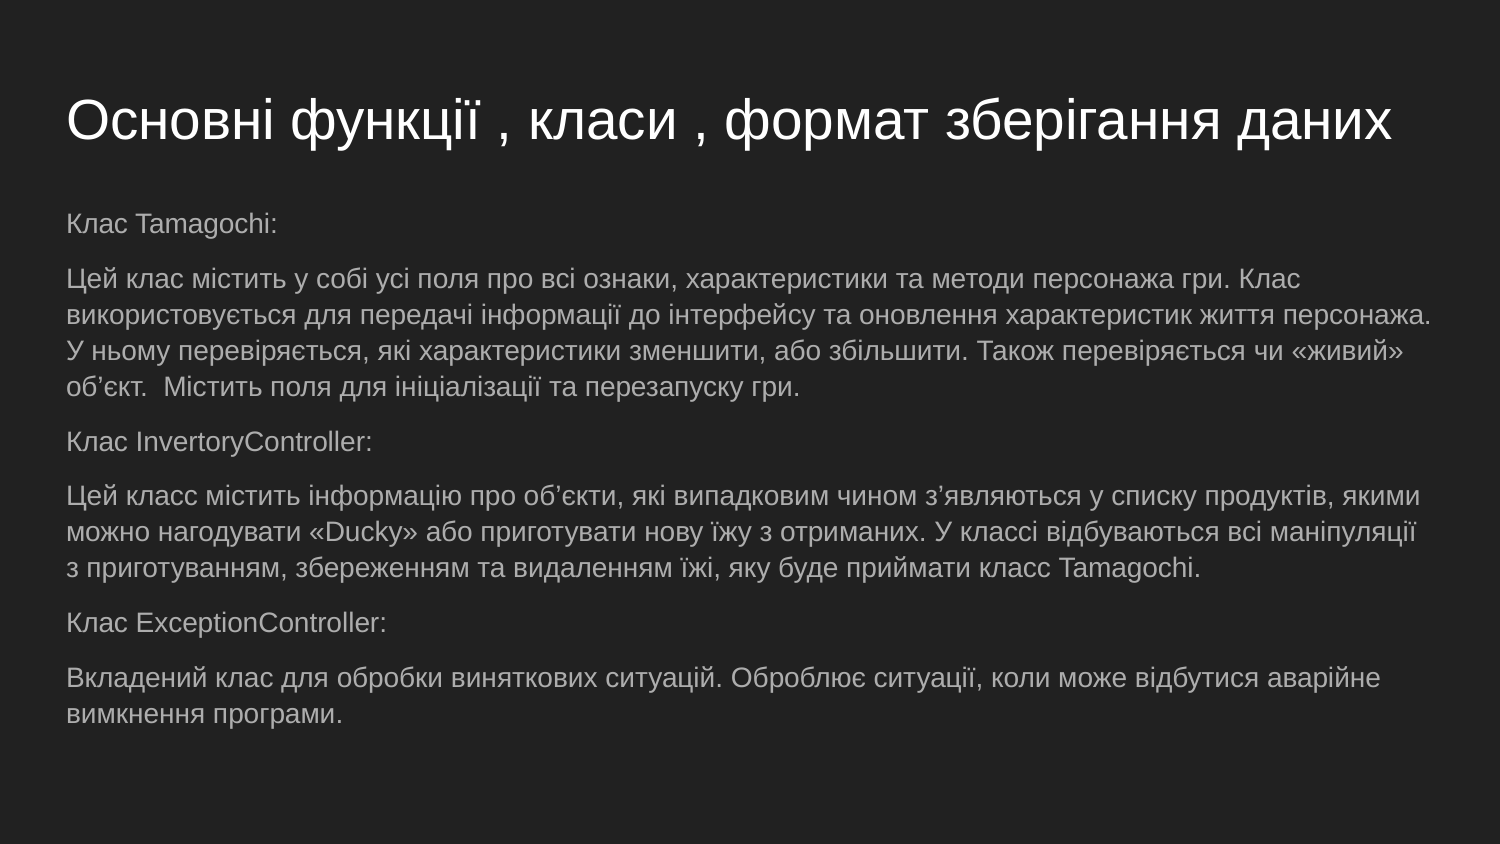

# Основні функції , класи , формат зберігання даних
Клаc Tamagochi:
Цей клас містить у собі усі поля про всі ознаки, характеристики та методи персонажа гри. Клас використовується для передачі інформації до інтерфейсу та оновлення характеристик життя персонажа. У ньому перевіряється, які характеристики зменшити, або збільшити. Також перевіряється чи «живий» об’єкт.  Містить поля для ініціалізації та перезапуску гри.
Клас InvertoryController:
Цей класс містить інформацію про об’єкти, які випадковим чином з’являються у списку продуктів, якими можно нагодувати «Ducky» або приготувати нову їжу з отриманих. У классі відбуваються всі маніпуляції з приготуванням, збереженням та видаленням їжі, яку буде приймати класс Tamagochi.
Клас ExceptionController:
Вкладений клас для обробки виняткових ситуацій. Оброблює ситуації, коли може відбутися аварійне вимкнення програми.